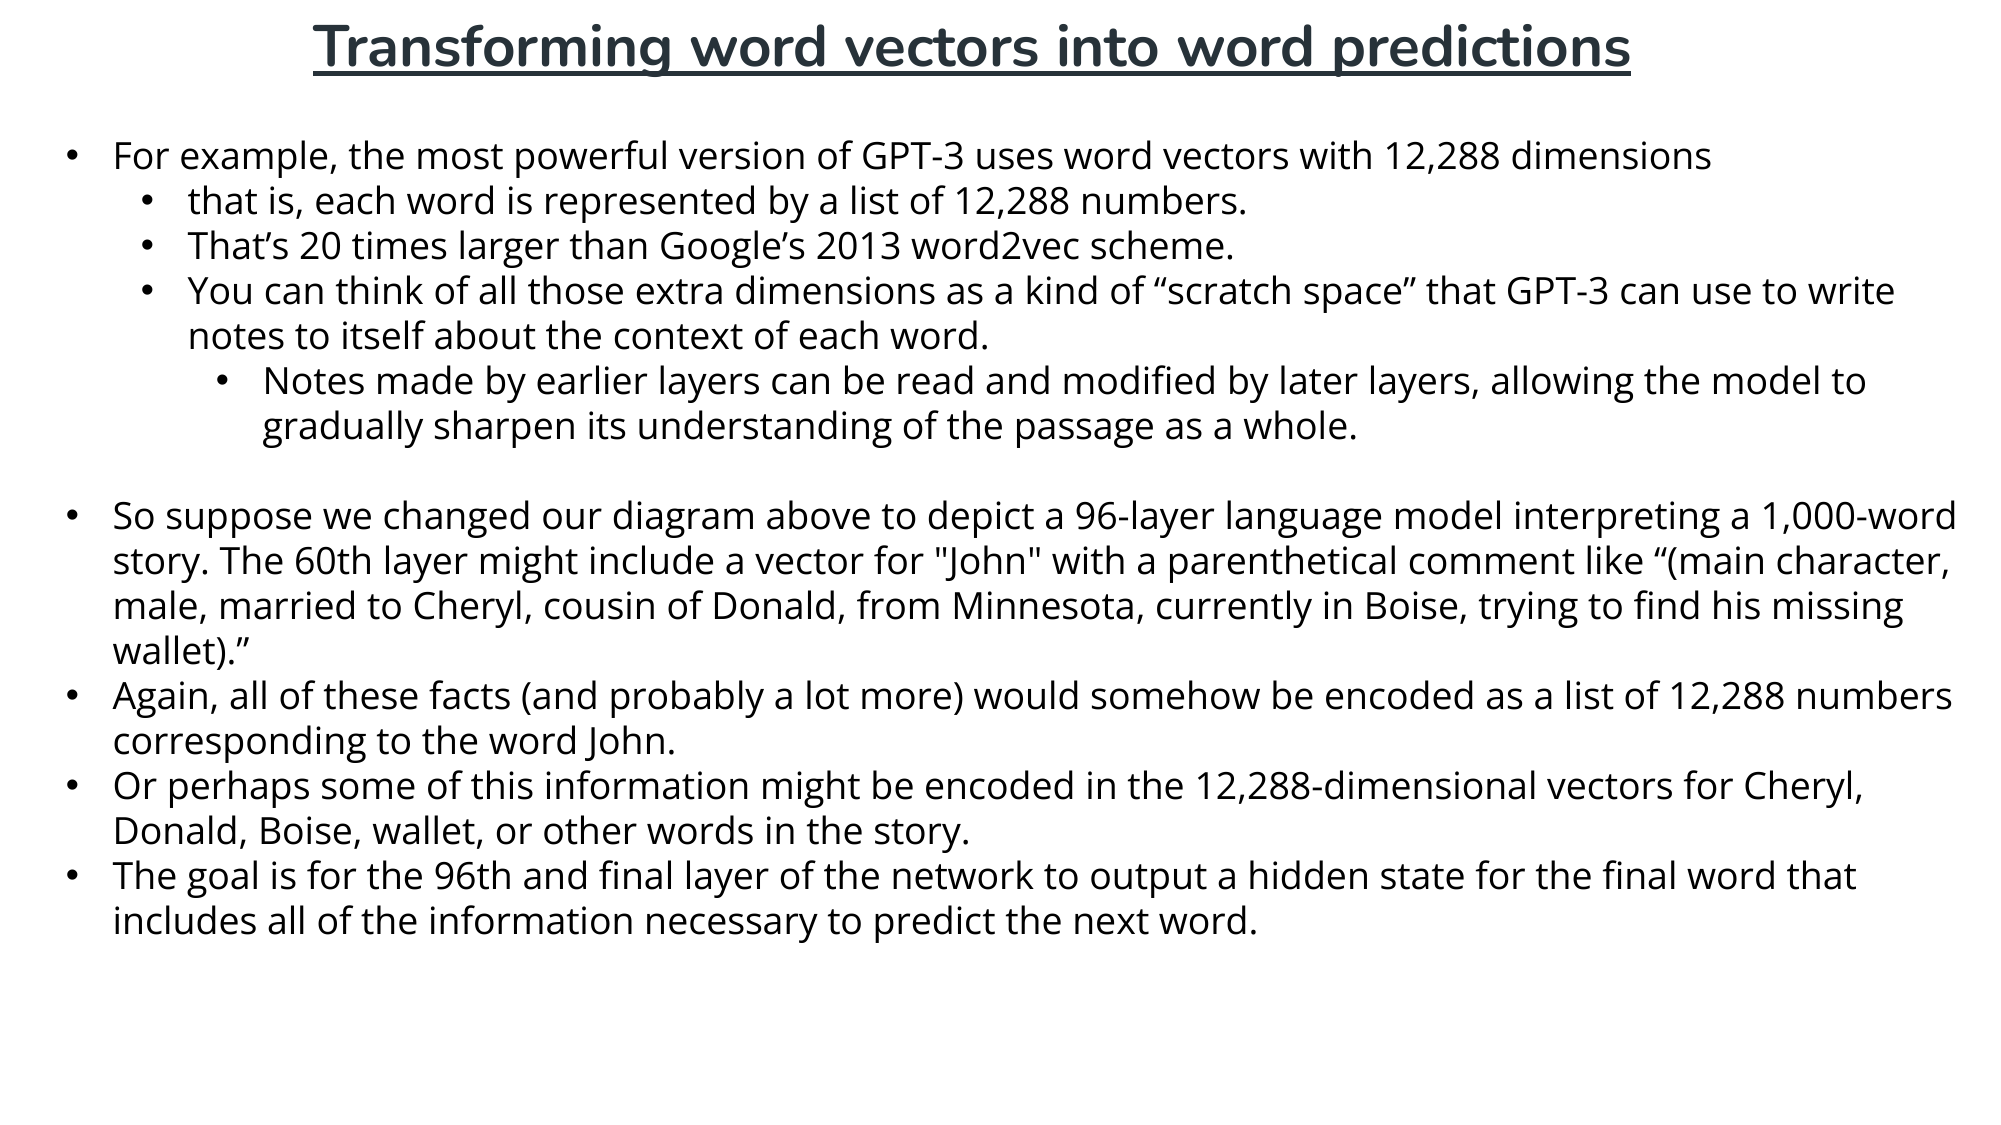

# Transforming word vectors into word predictions
For example, the most powerful version of GPT-3 uses word vectors with 12,288 dimensions
that is, each word is represented by a list of 12,288 numbers.
That’s 20 times larger than Google’s 2013 word2vec scheme.
You can think of all those extra dimensions as a kind of “scratch space” that GPT-3 can use to write notes to itself about the context of each word.
Notes made by earlier layers can be read and modified by later layers, allowing the model to gradually sharpen its understanding of the passage as a whole.

So suppose we changed our diagram above to depict a 96-layer language model interpreting a 1,000-word story. The 60th layer might include a vector for "John" with a parenthetical comment like “(main character, male, married to Cheryl, cousin of Donald, from Minnesota, currently in Boise, trying to find his missing wallet).”
Again, all of these facts (and probably a lot more) would somehow be encoded as a list of 12,288 numbers corresponding to the word John.
Or perhaps some of this information might be encoded in the 12,288-dimensional vectors for Cheryl, Donald, Boise, wallet, or other words in the story.
The goal is for the 96th and final layer of the network to output a hidden state for the final word that includes all of the information necessary to predict the next word.